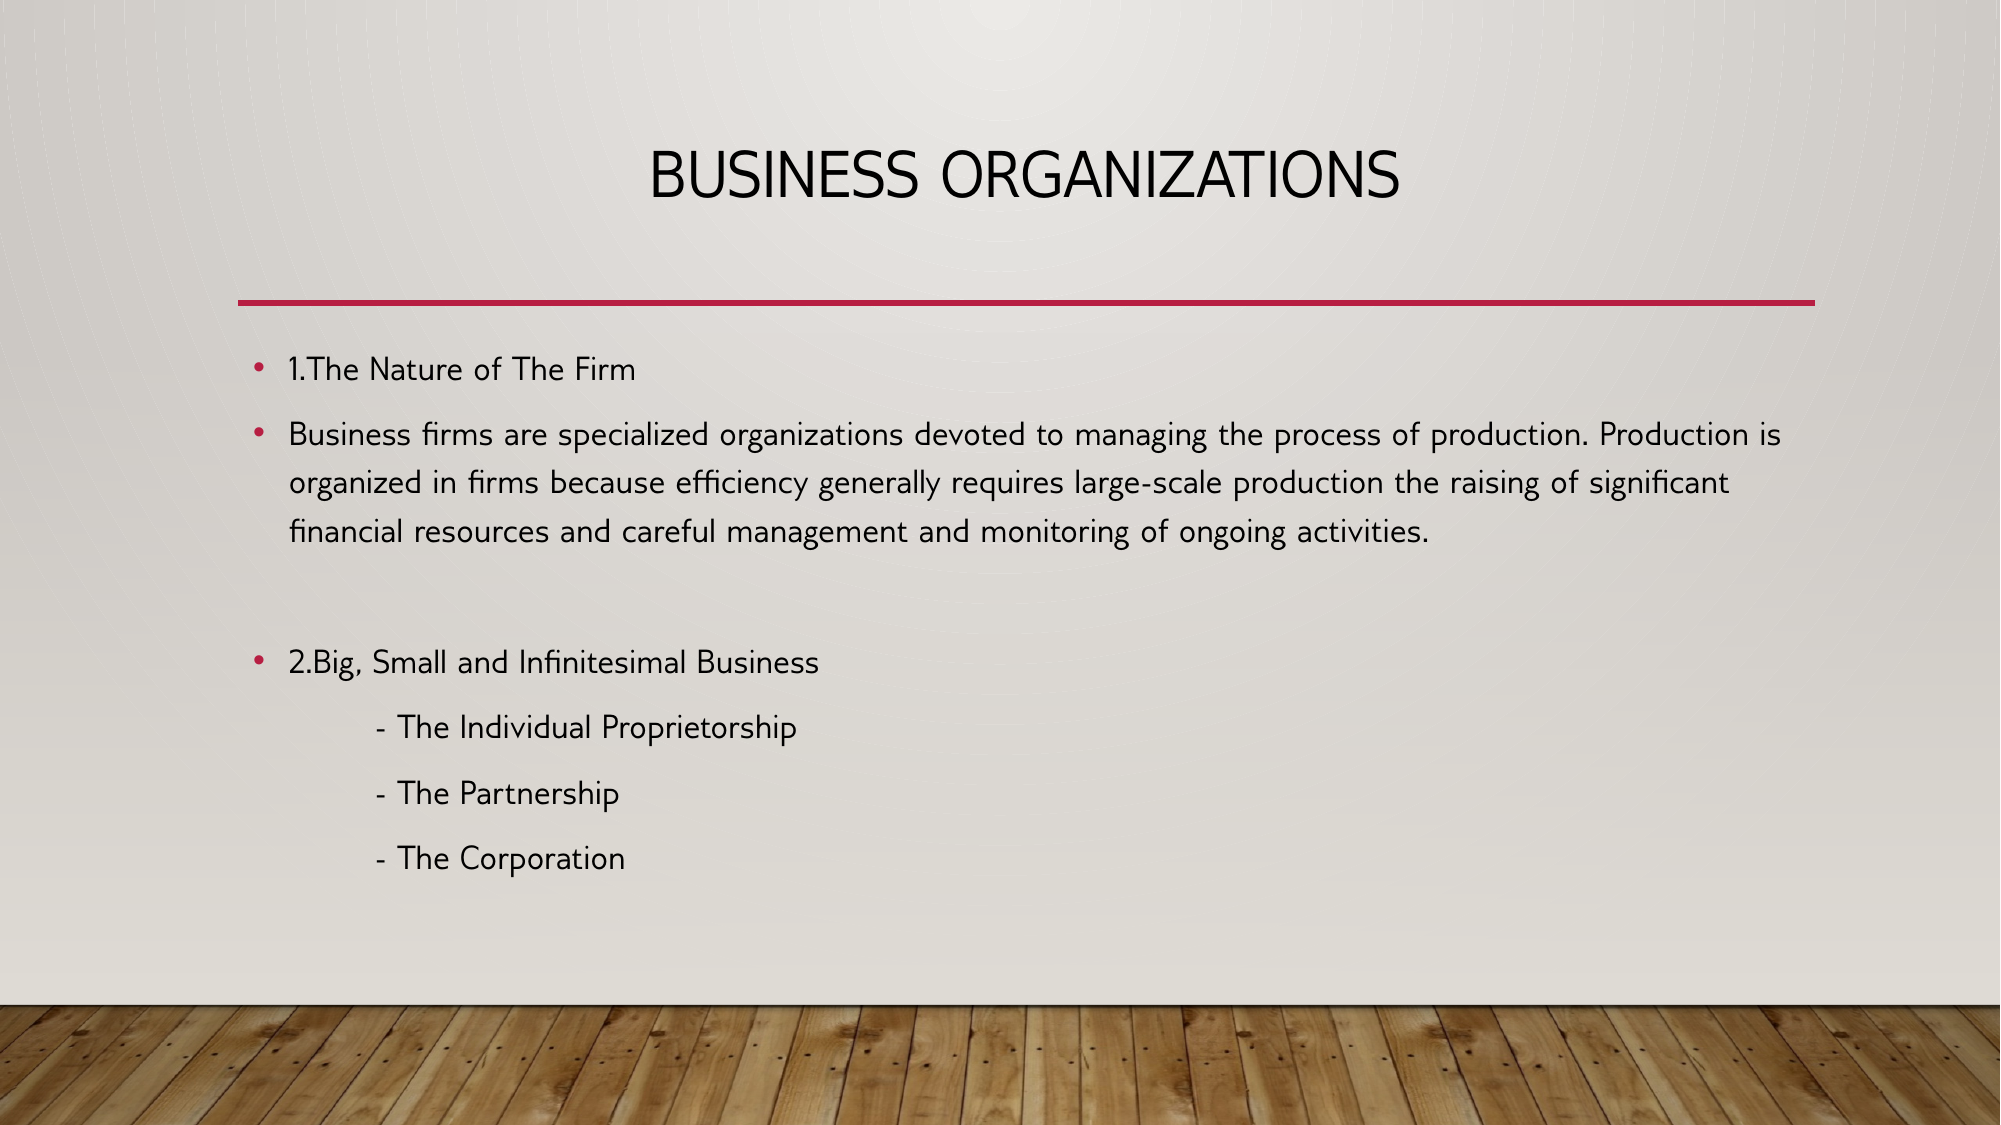

# BUSINESS ORGANIZATIONS
1.The Nature of The Firm
Business firms are specialized organizations devoted to managing the process of production. Production is organized in firms because efficiency generally requires large-scale production the raising of significant financial resources and careful management and monitoring of ongoing activities.

2.Big, Small and Infinitesimal Business
	- The Individual Proprietorship
	- The Partnership
	- The Corporation